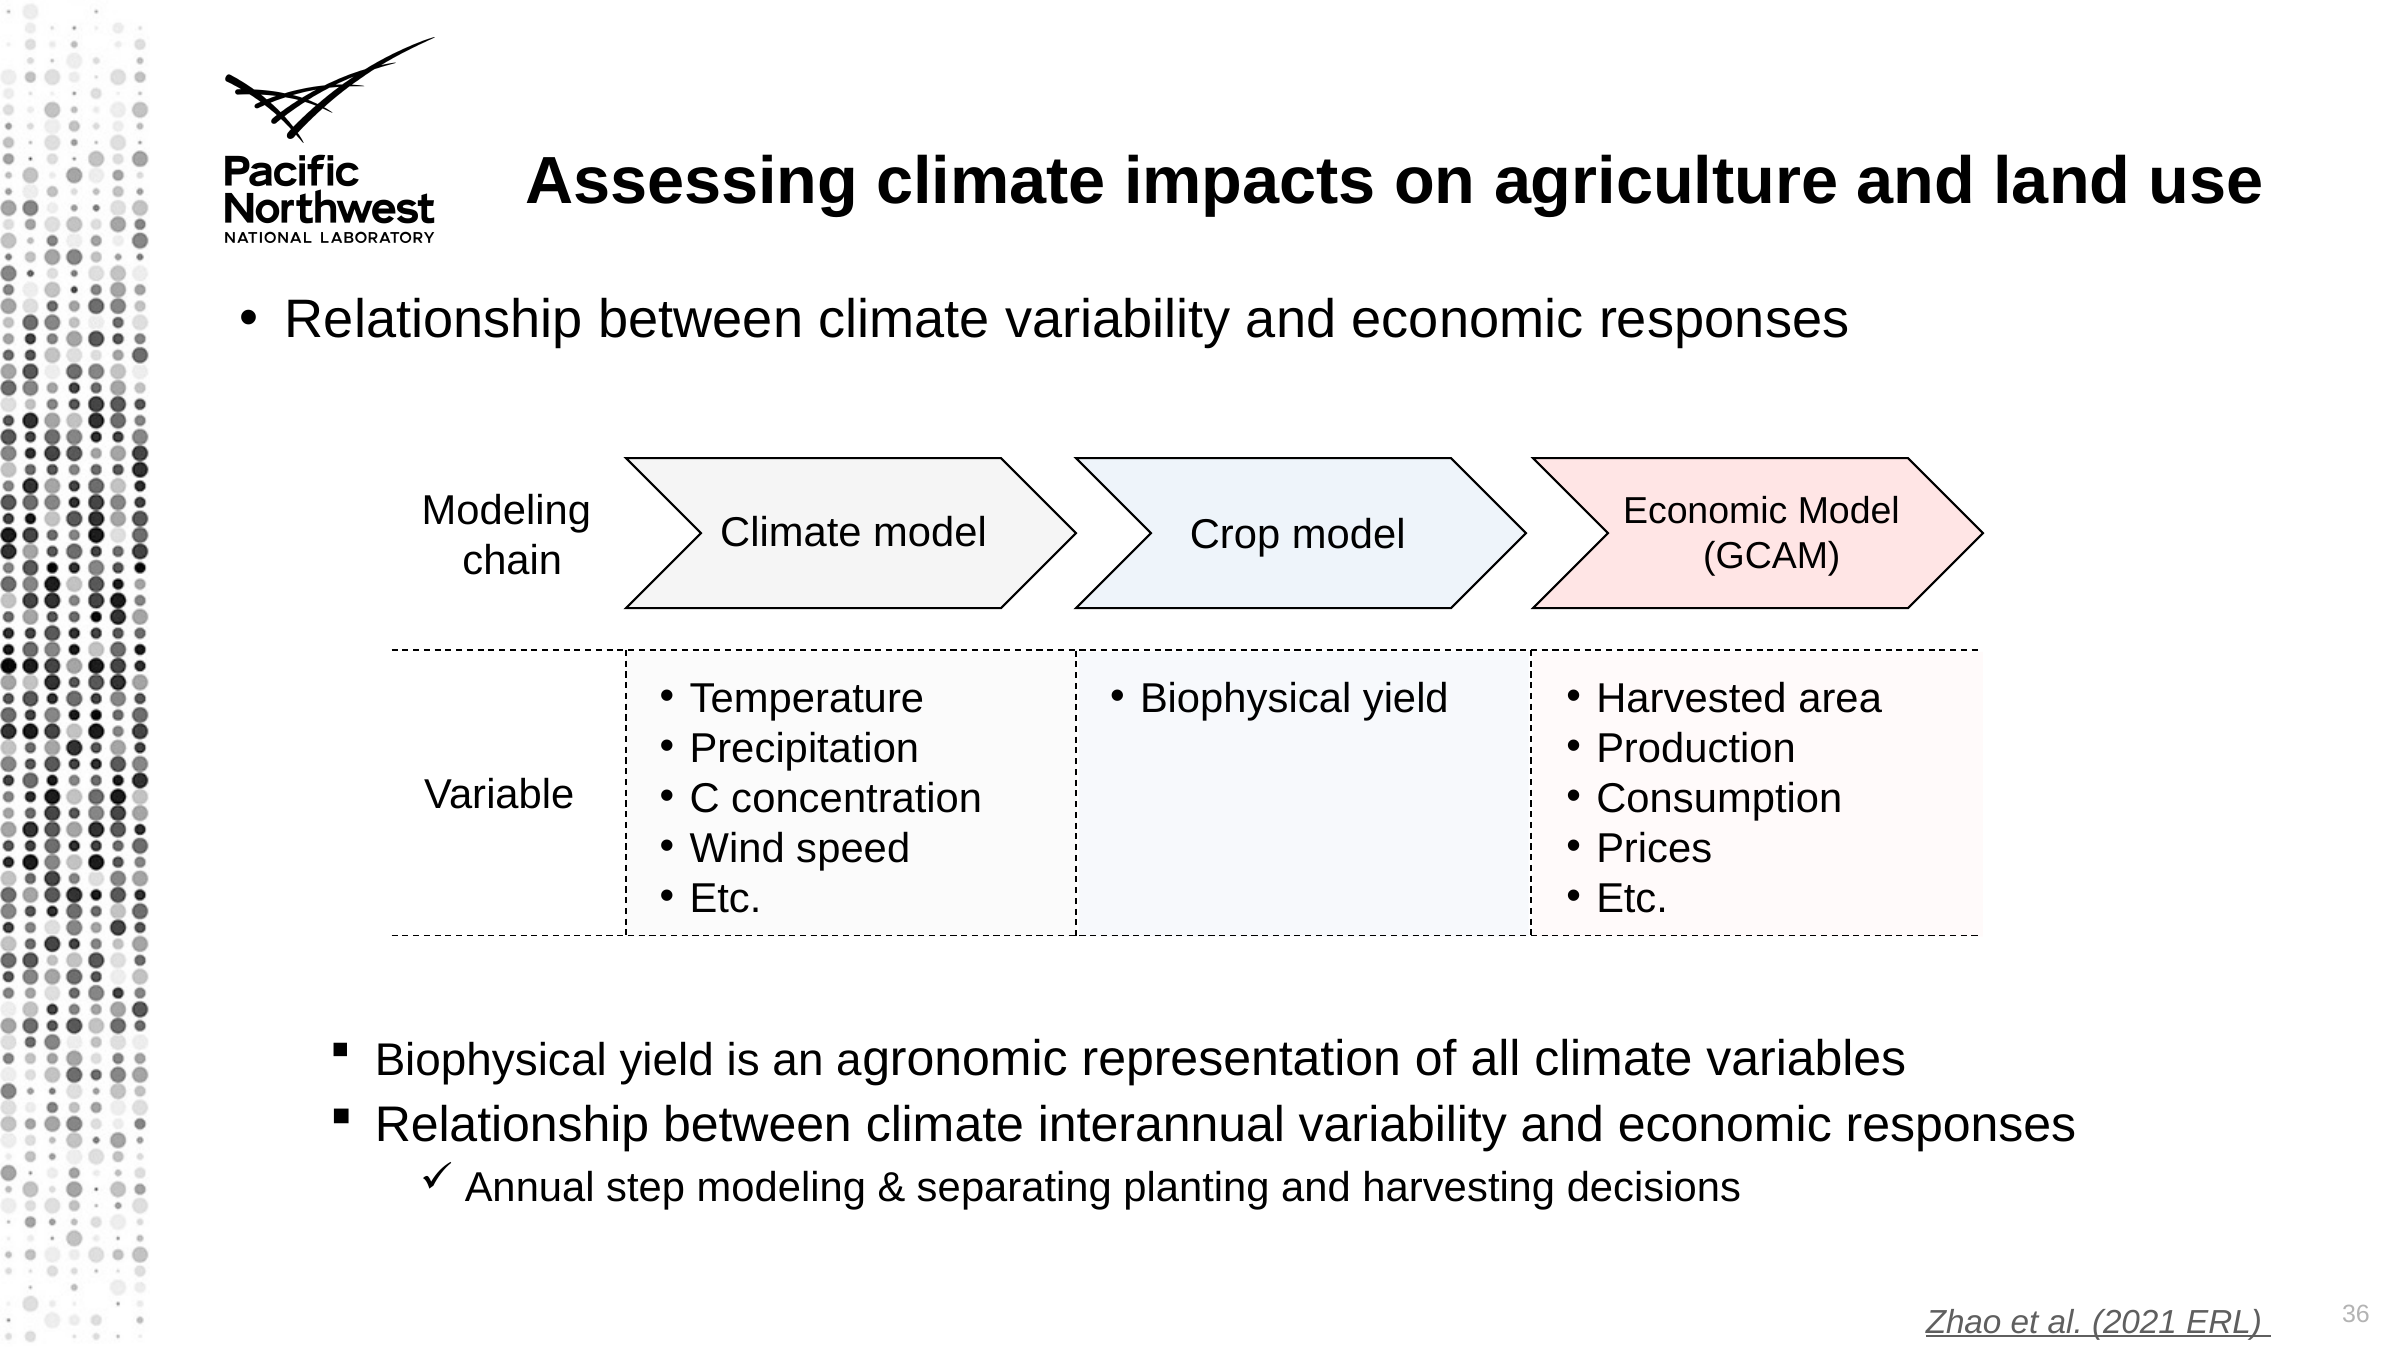

# Assessing climate impacts on agriculture and land use
Relationship between climate variability and economic responses
Crop model

Economic Model   (GCAM)

Climate model
Modeling
chain

Temperature
Precipitation
C concentration
Wind speed
Etc.
Biophysical yield
Harvested area
Production
Consumption
Prices
Etc.
Variable
Biophysical yield is an agronomic representation of all climate variables
Relationship between climate interannual variability and economic responses
Annual step modeling & separating planting and harvesting decisions
36
 Zhao et al. (2021 ERL)